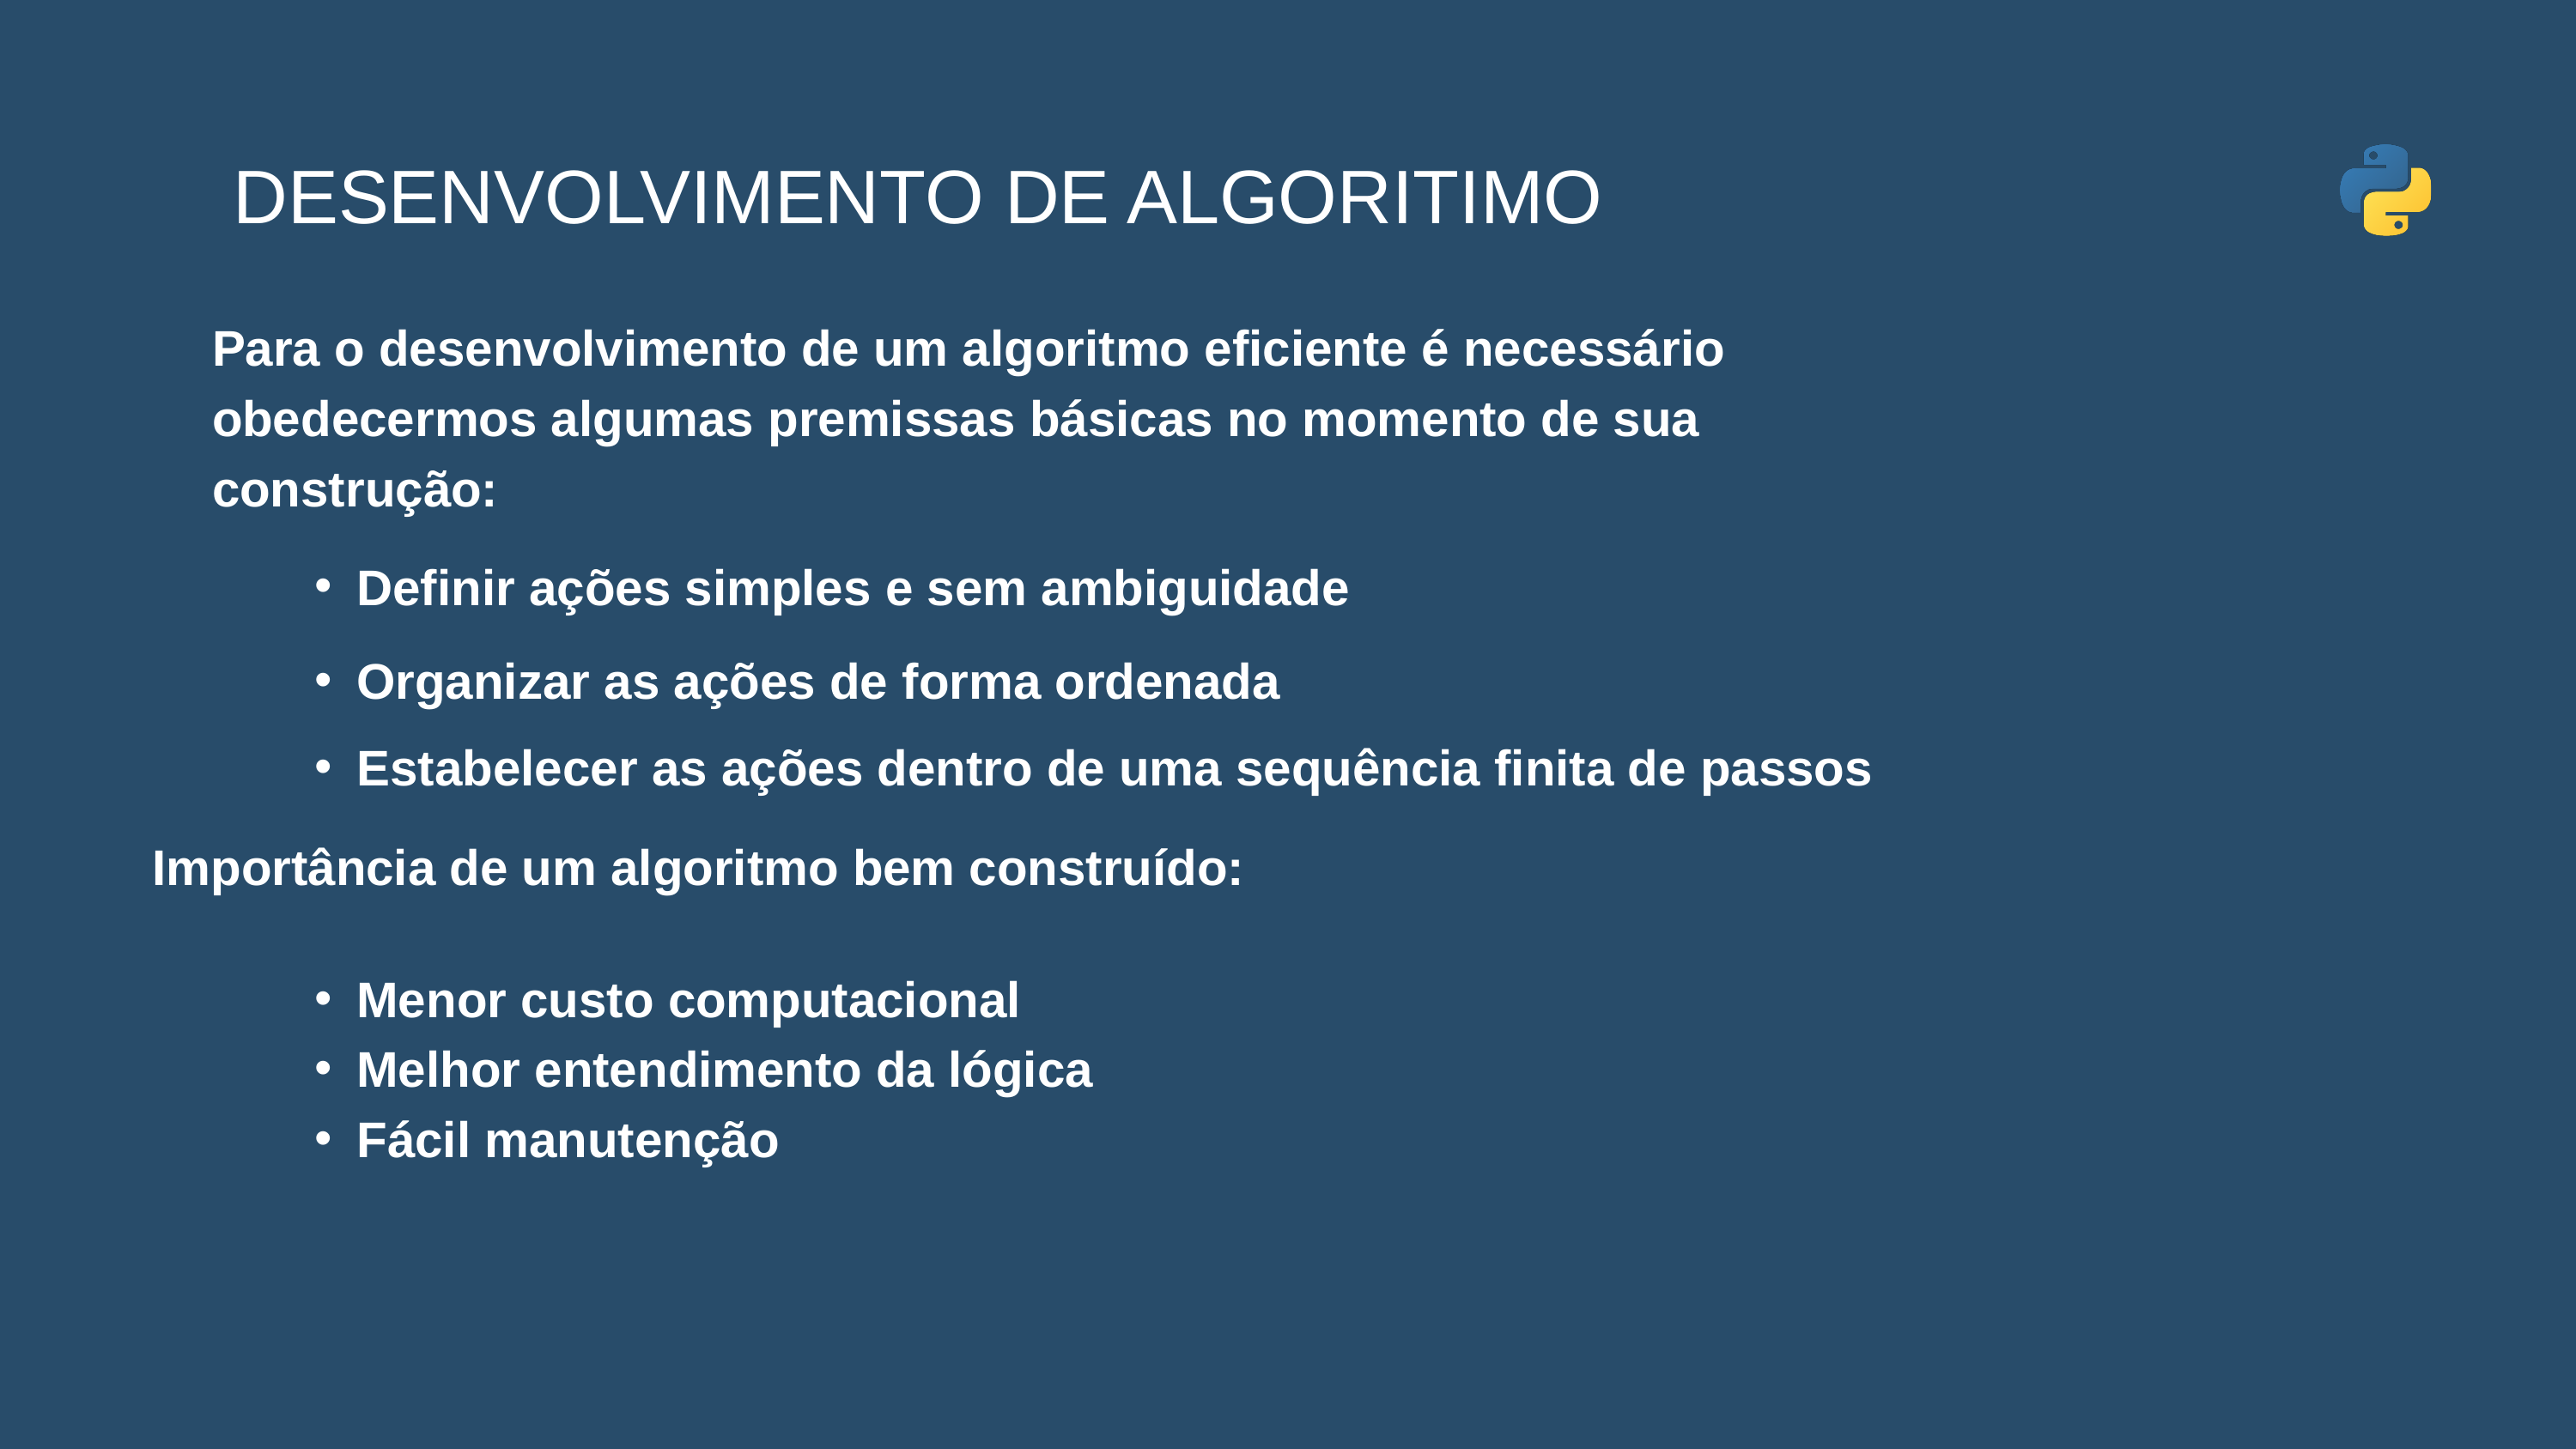

DESENVOLVIMENTO DE ALGORITIMO

Para o desenvolvimento de um algoritmo eficiente é necessário obedecermos algumas premissas básicas no momento de sua construção:
Definir ações simples e sem ambiguidade
Organizar as ações de forma ordenada
Estabelecer as ações dentro de uma sequência finita de passos
Importância de um algoritmo bem construído:
Menor custo computacional
Melhor entendimento da lógica
Fácil manutenção